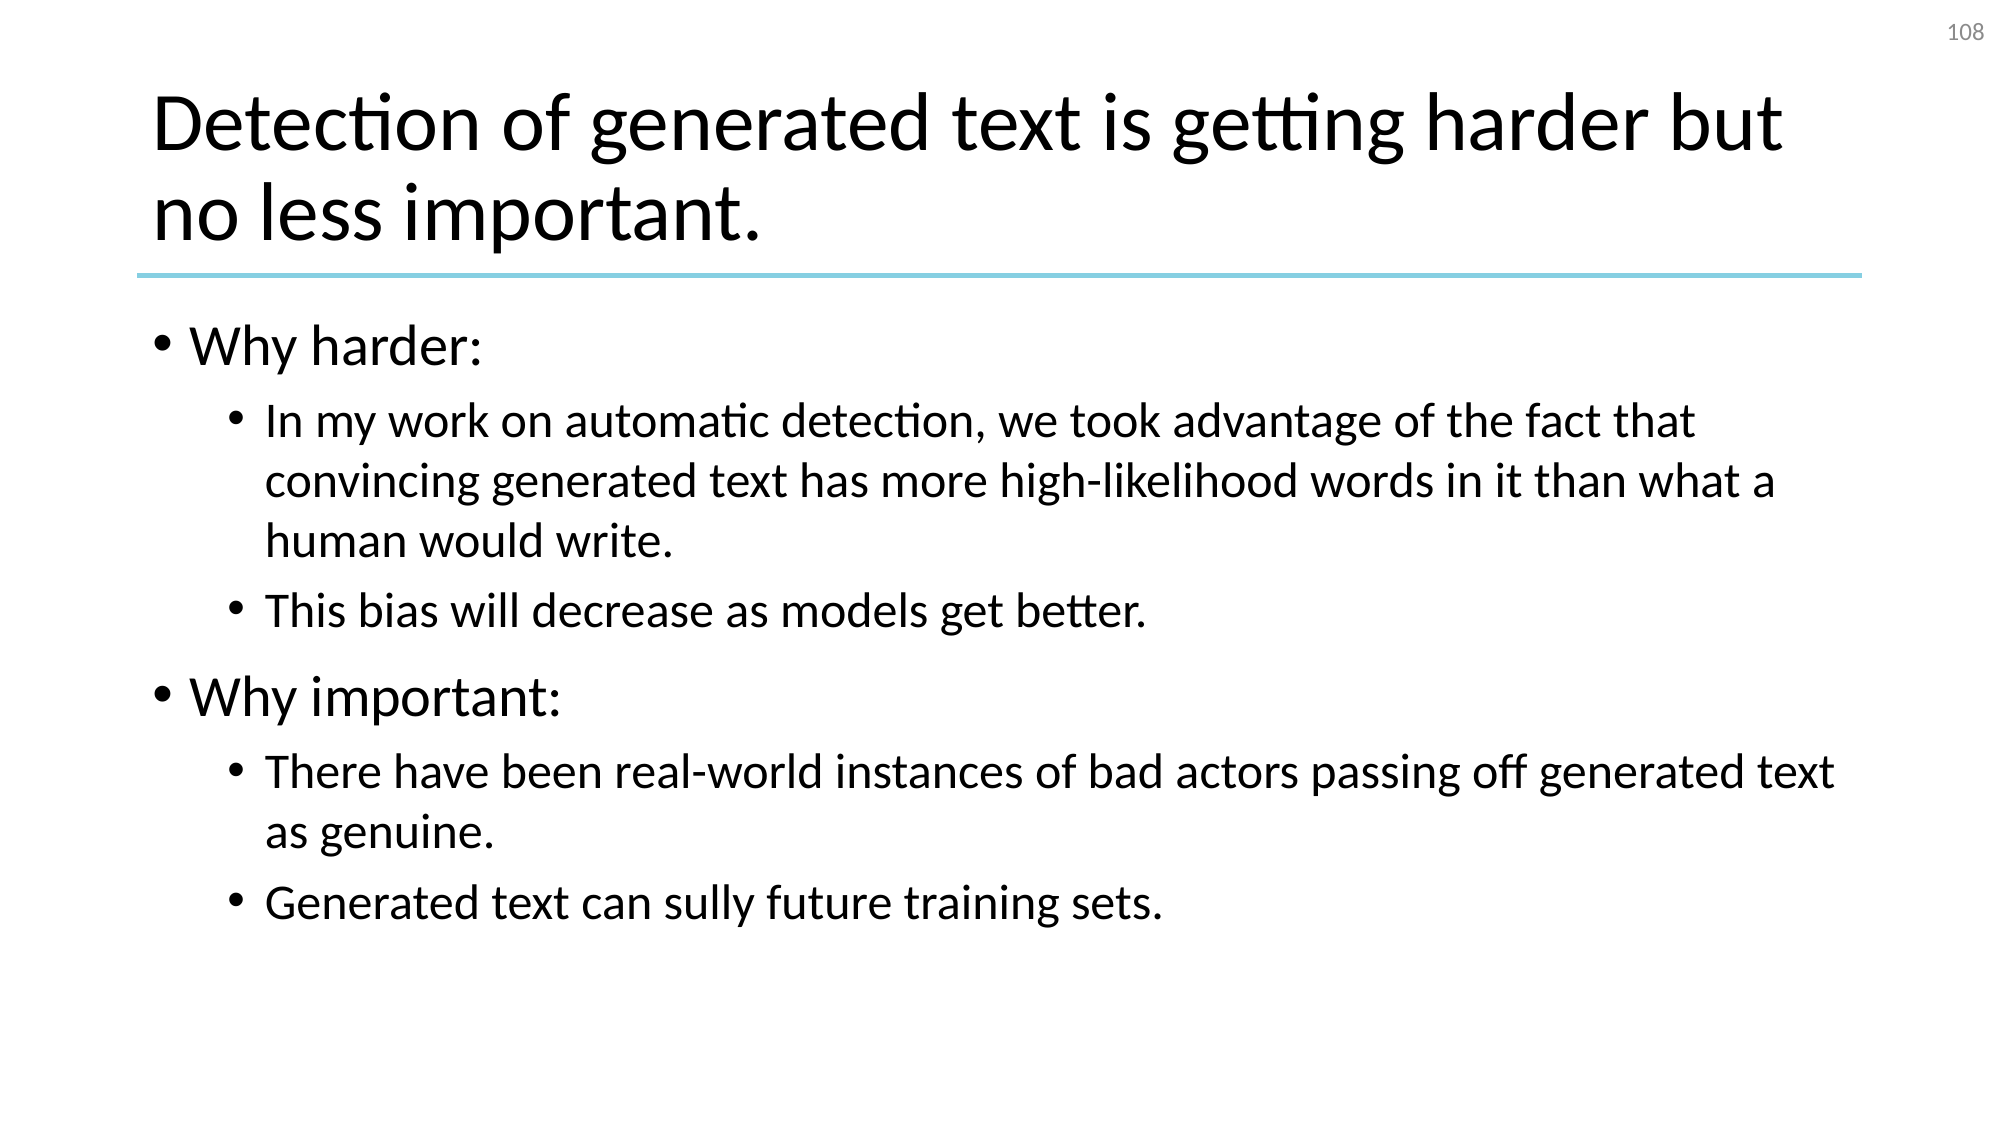

108
# Detection of generated text is getting harder but no less important.
Why harder:
In my work on automatic detection, we took advantage of the fact that convincing generated text has more high-likelihood words in it than what a human would write.
This bias will decrease as models get better.
Why important:
There have been real-world instances of bad actors passing off generated text as genuine.
Generated text can sully future training sets.